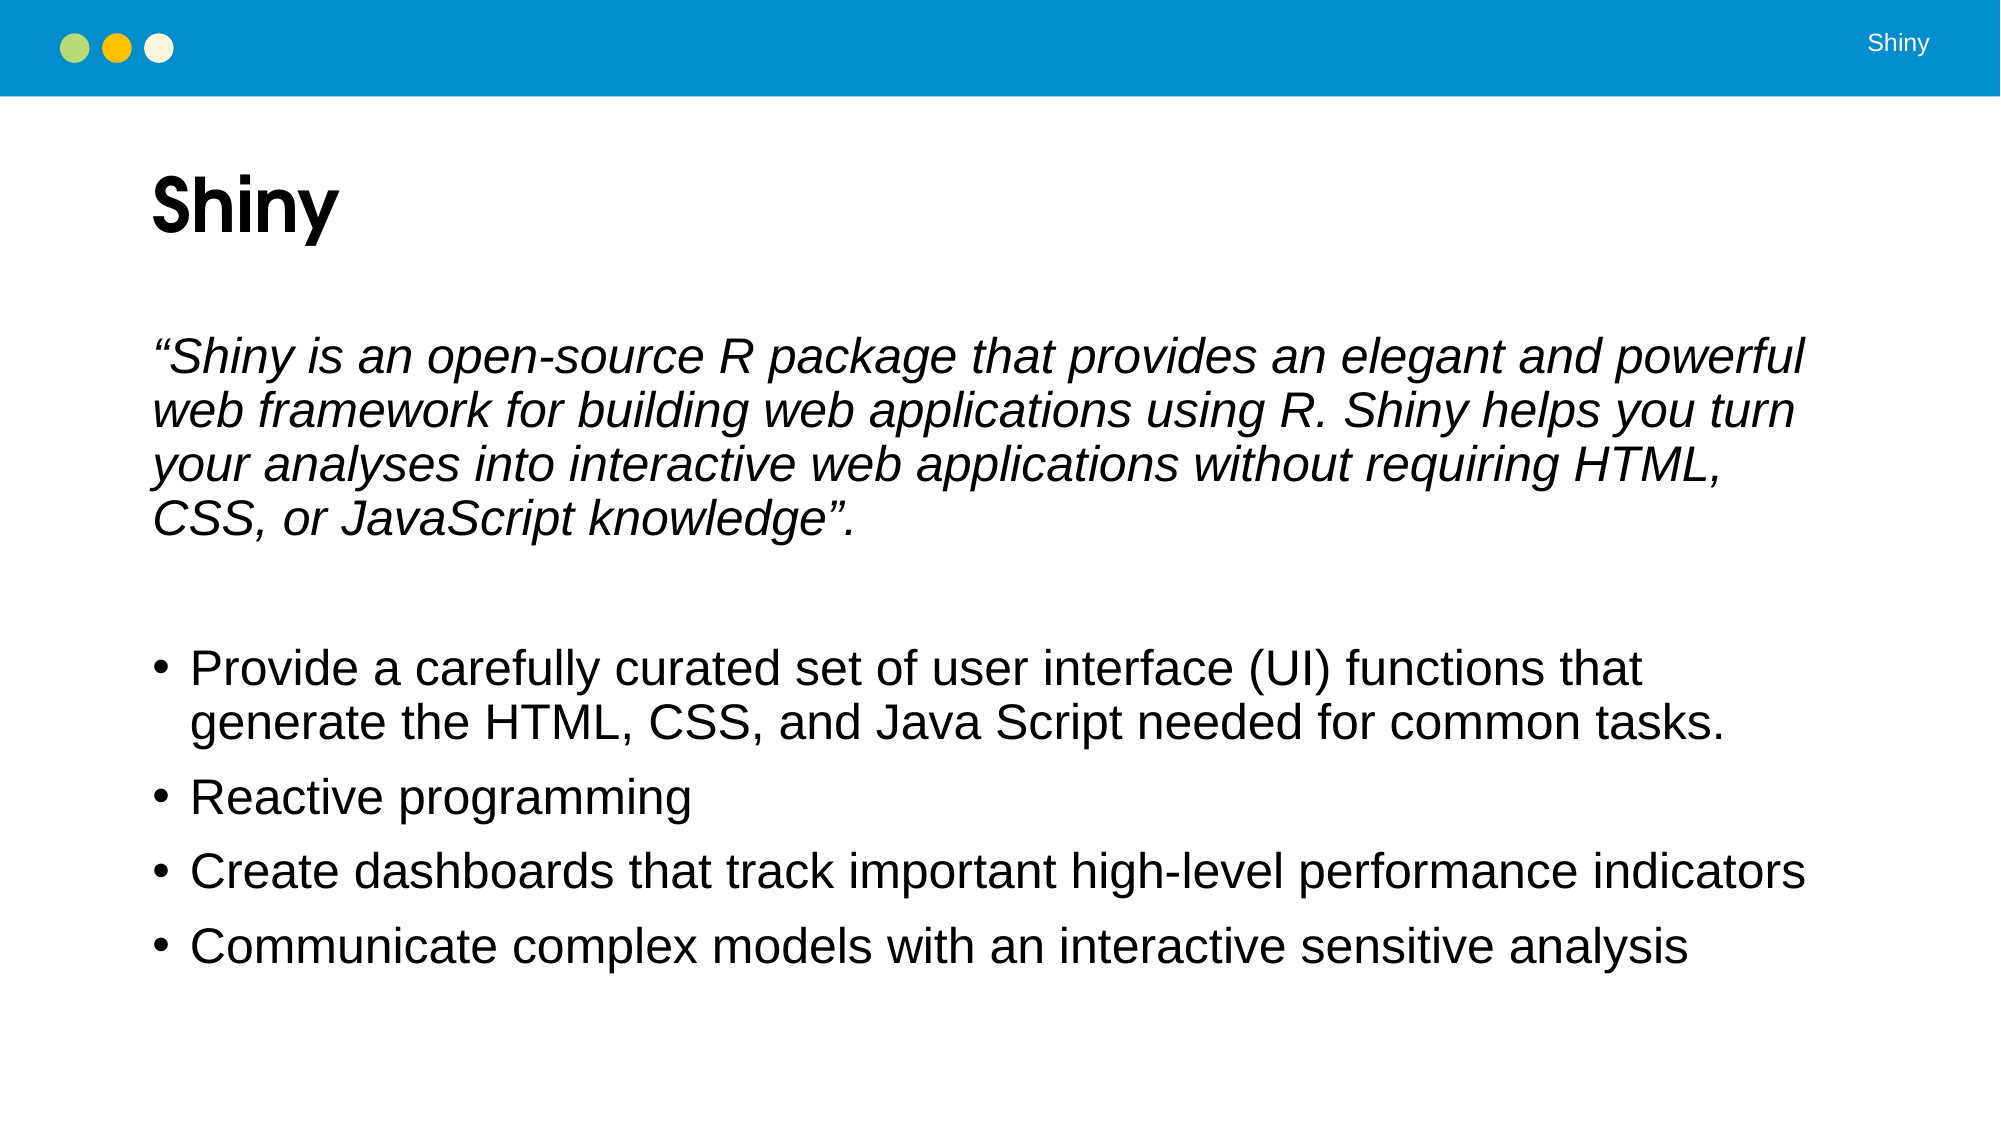

Shiny

# Shiny
“Shiny is an open-source R package that provides an elegant and powerful web framework for building web applications using R. Shiny helps you turn your analyses into interactive web applications without requiring HTML, CSS, or JavaScript knowledge”.

Provide a carefully curated set of user interface (UI) functions that generate the HTML, CSS, and Java Script needed for common tasks.
Reactive programming
Create dashboards that track important high-level performance indicators
Communicate complex models with an interactive sensitive analysis